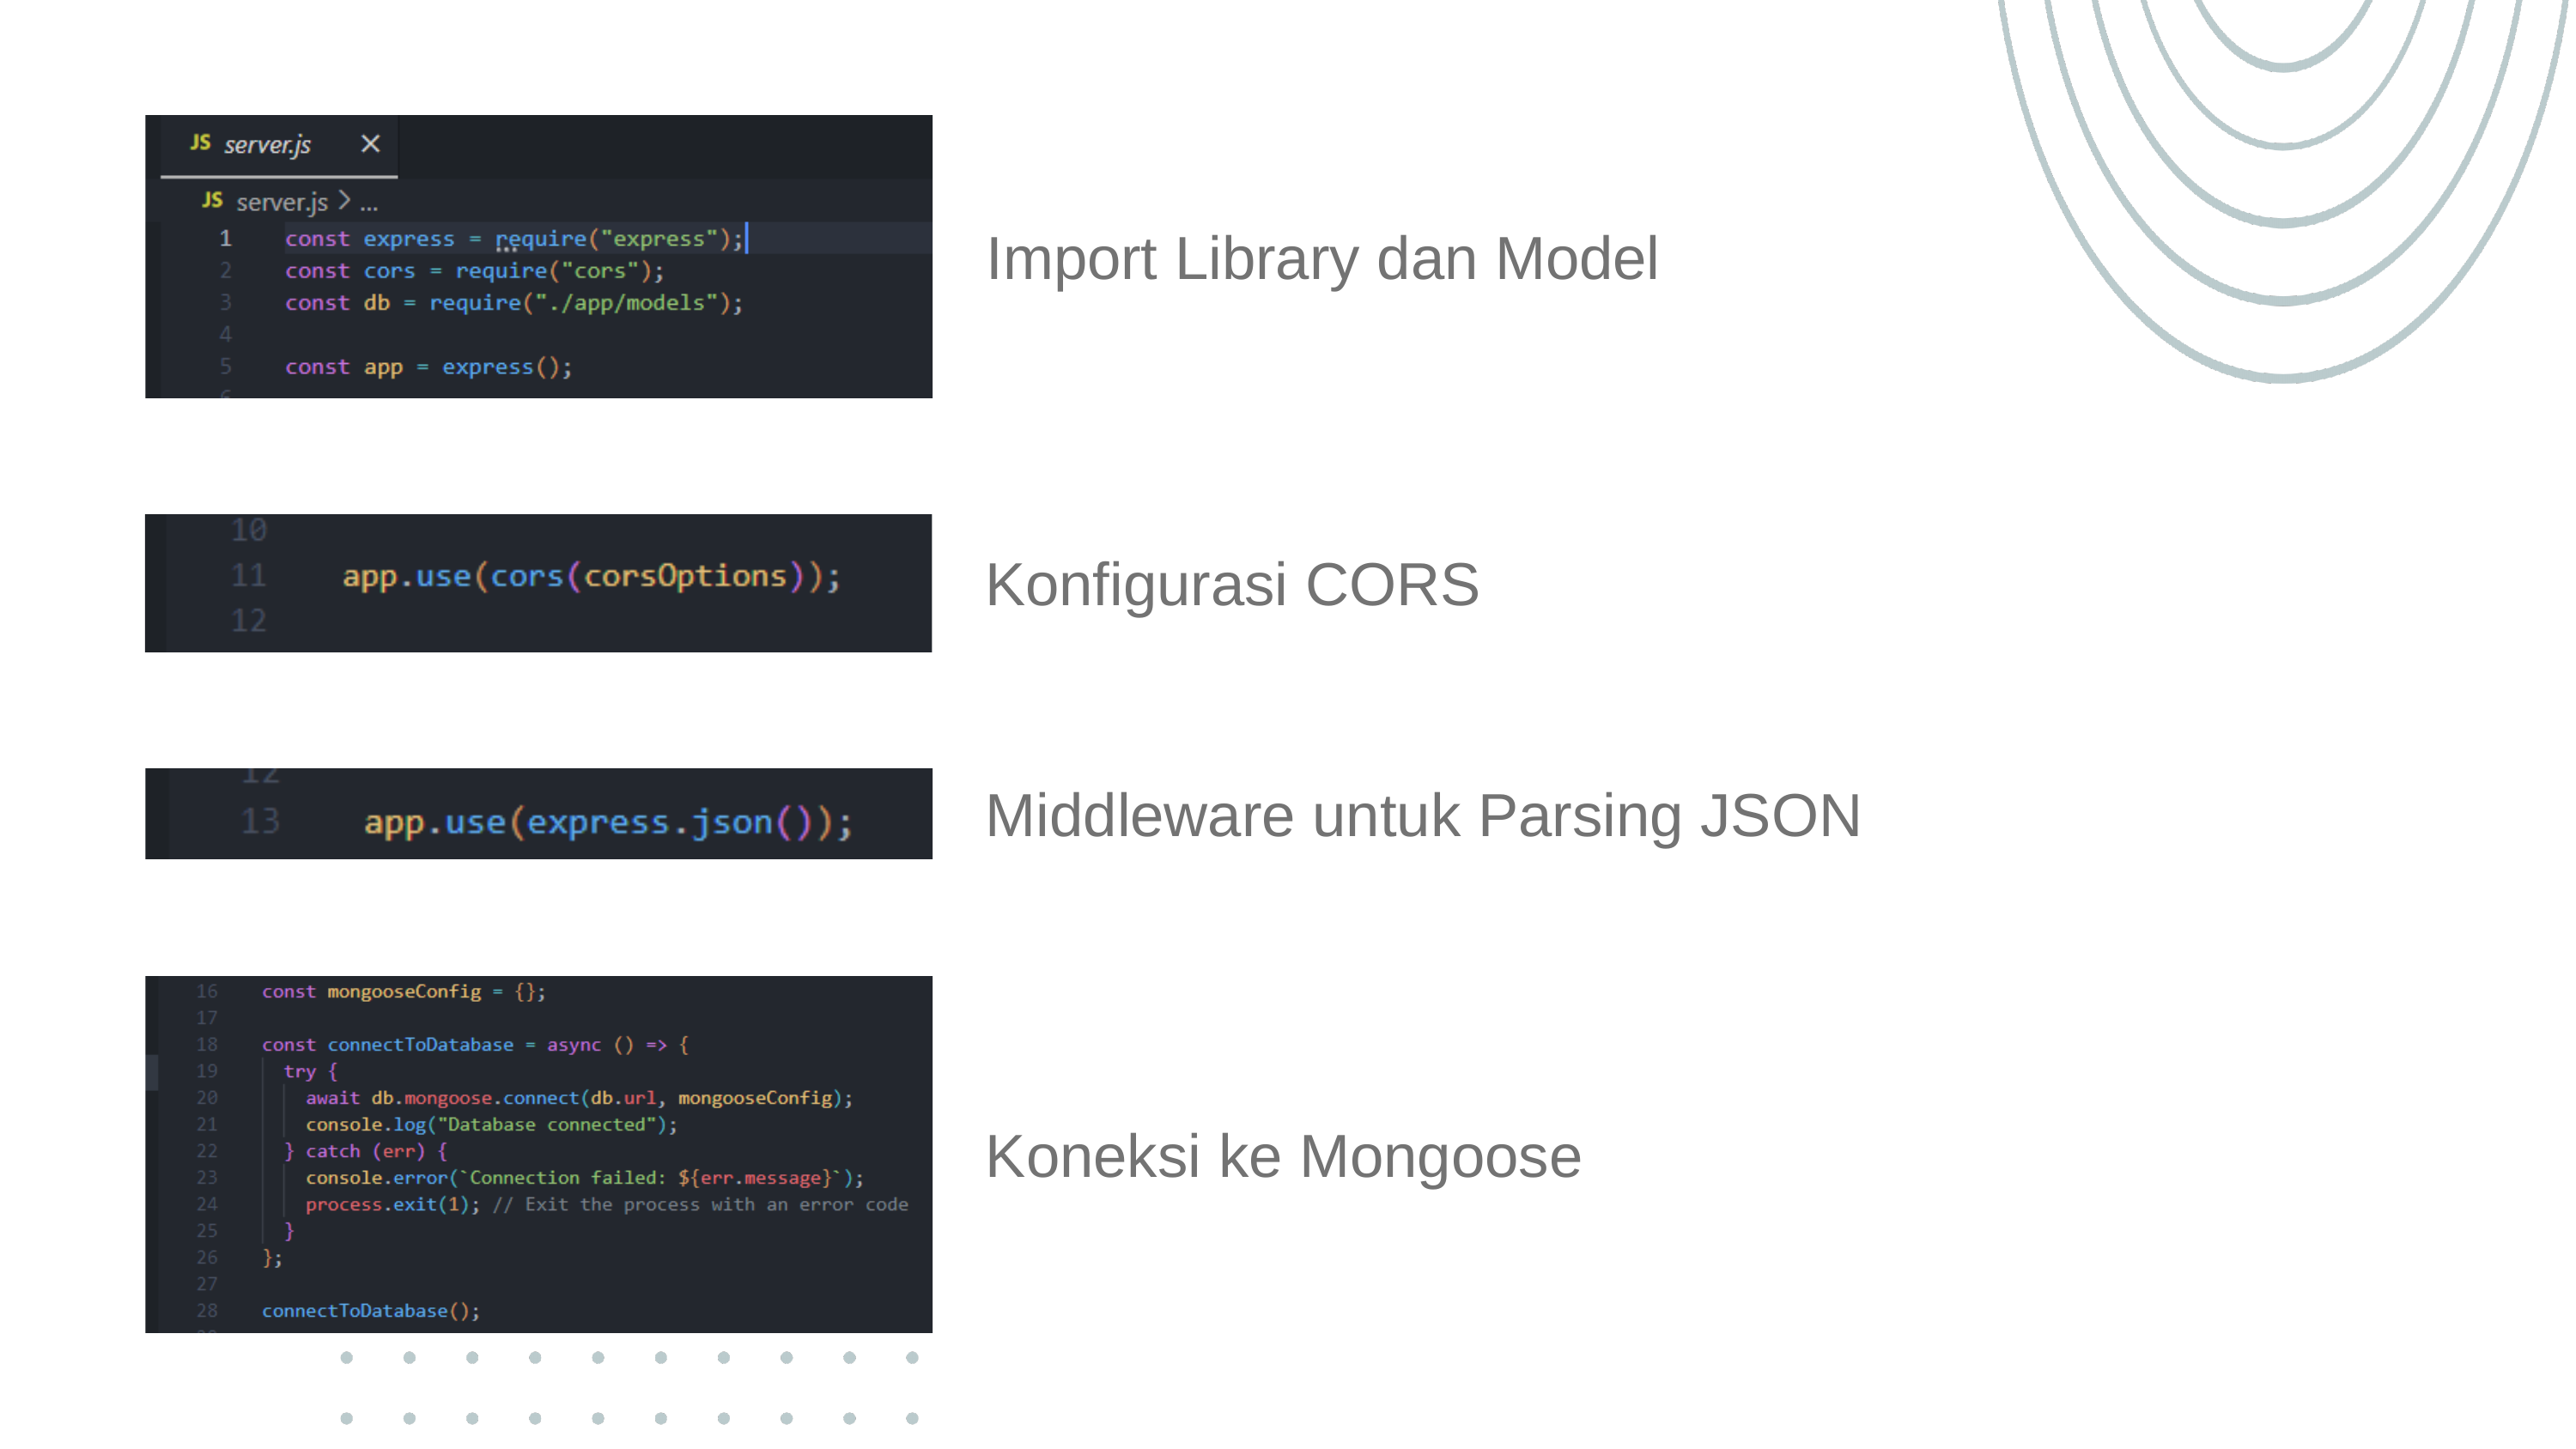

Import Library dan Model

Konfigurasi CORS

Middleware untuk Parsing JSON

Koneksi ke Mongoose